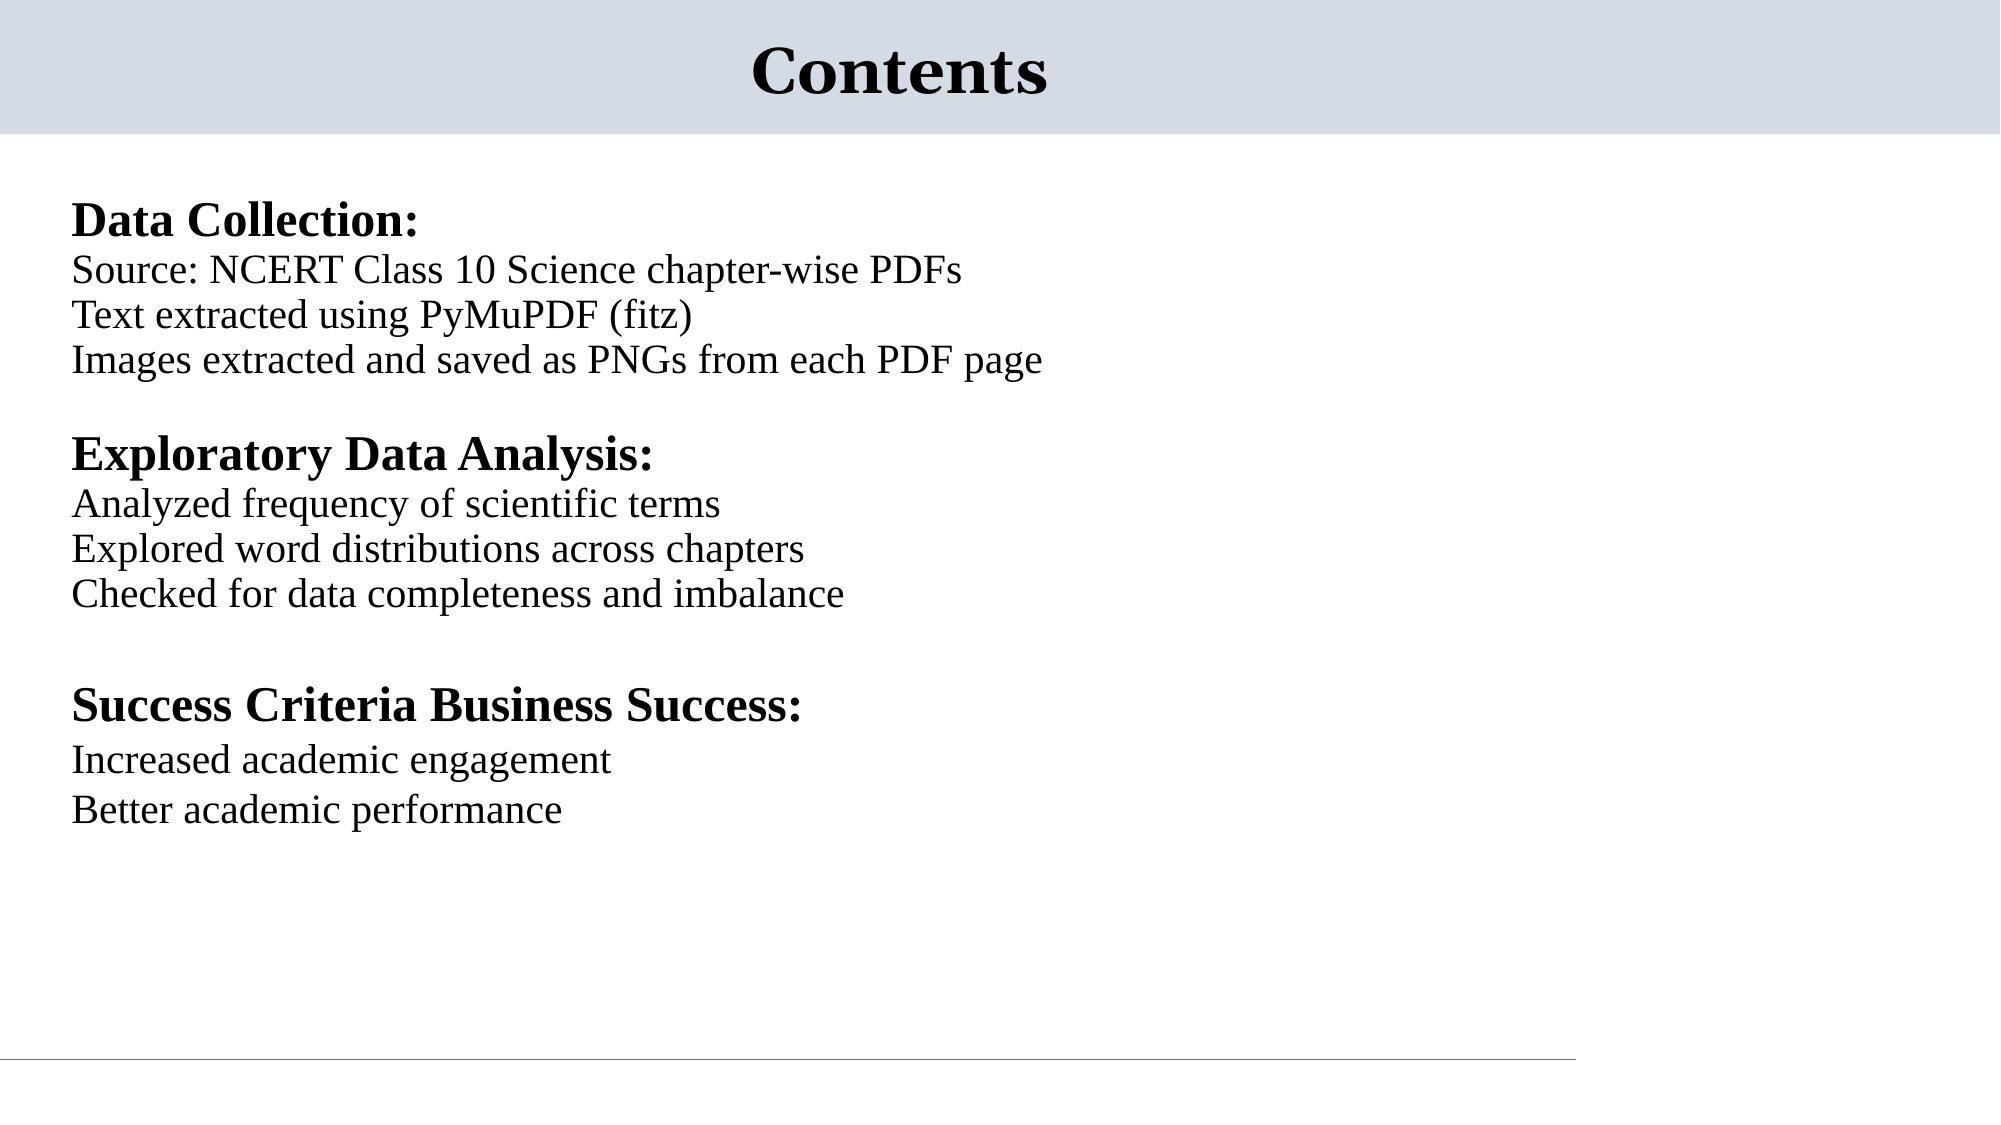

# Contents
Data Collection:
Source: NCERT Class 10 Science chapter-wise PDFs
Text extracted using PyMuPDF (fitz)
Images extracted and saved as PNGs from each PDF page

Exploratory Data Analysis:
Analyzed frequency of scientific terms
Explored word distributions across chapters
Checked for data completeness and imbalance

Success Criteria Business Success:
Increased academic engagement
Better academic performance